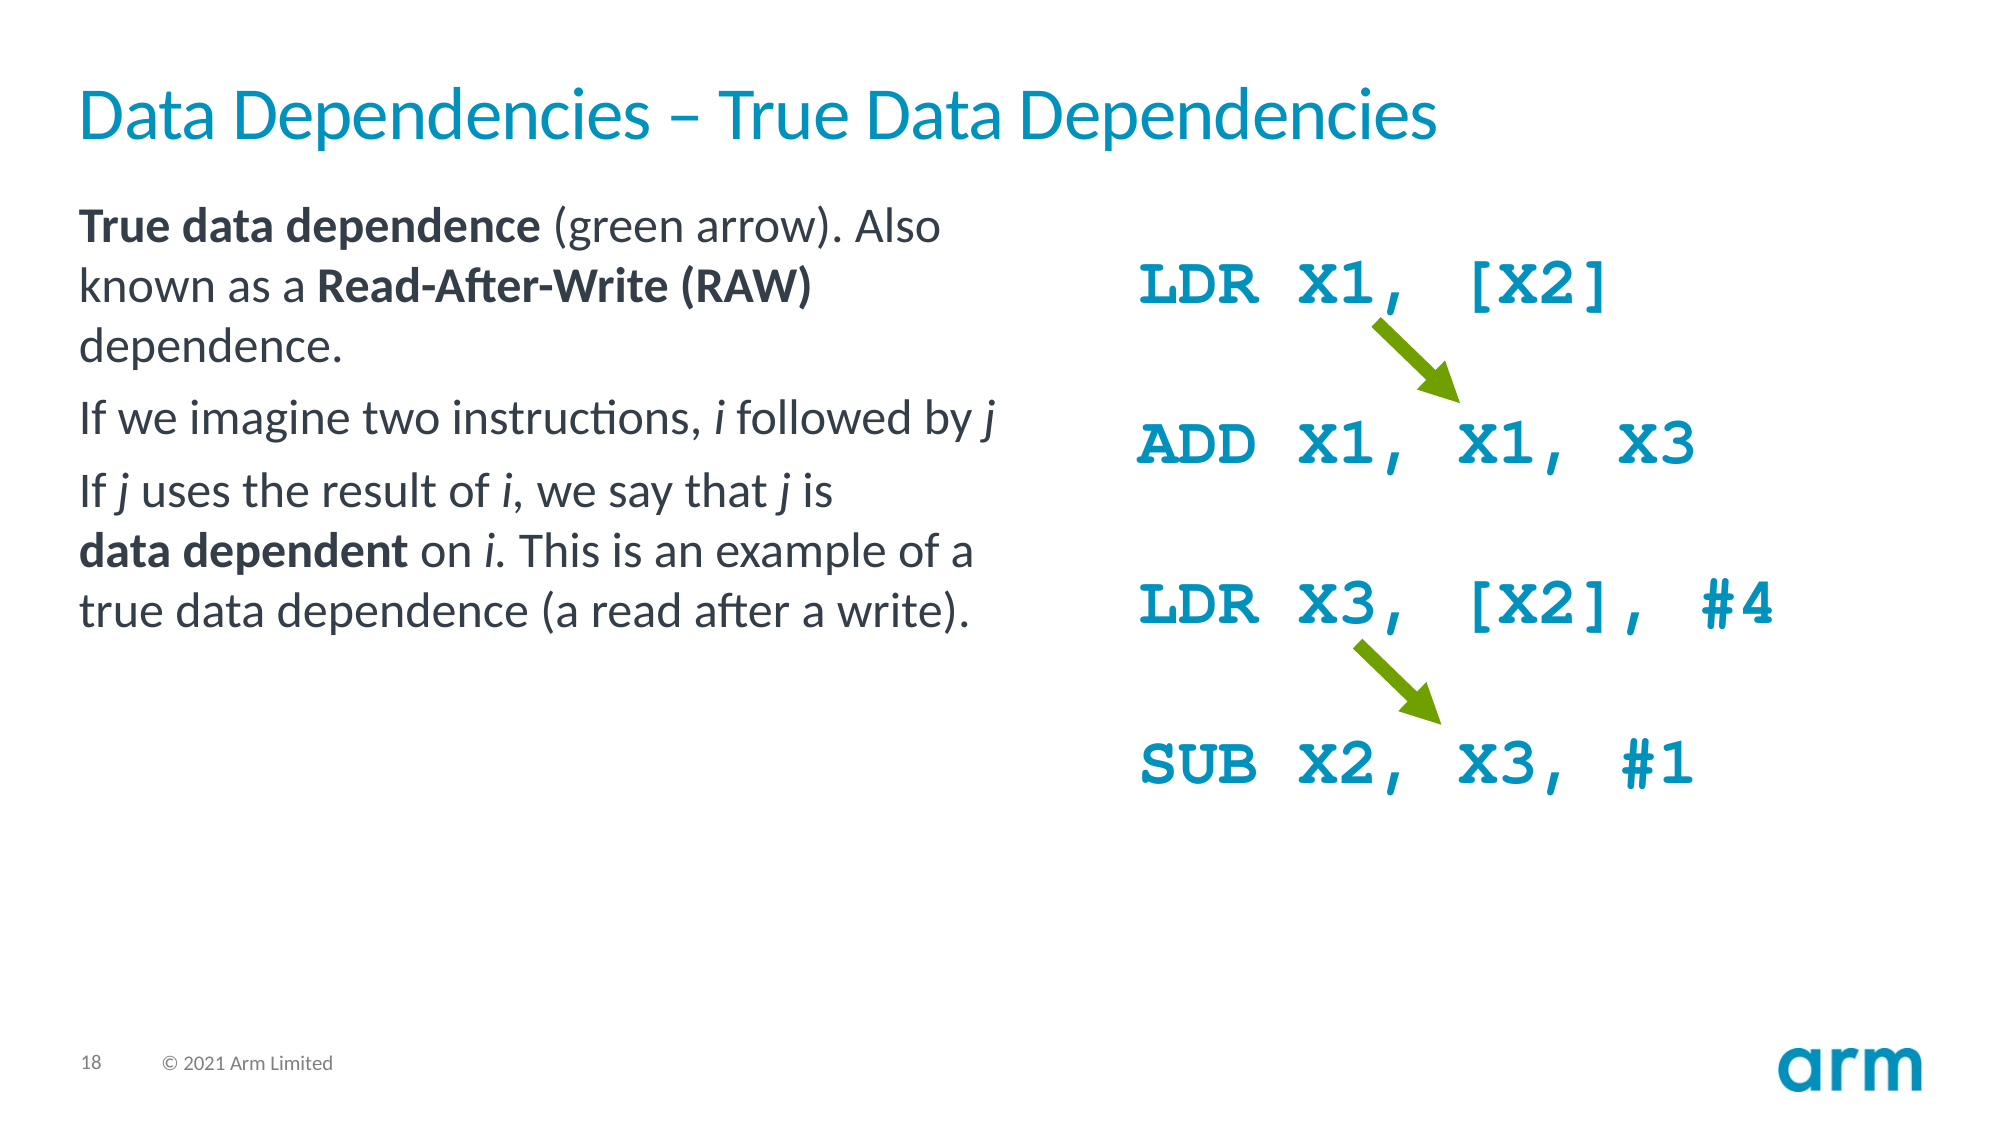

# Data Dependencies – True Data Dependencies
True data dependence (green arrow). Also known as a Read-After-Write (RAW) dependence.
If we imagine two instructions, i followed by j
If j uses the result of i, we say that j is
data dependent on i. This is an example of a true data dependence (a read after a write).
LDR X1, [X2]

ADD X1, X1, X3

LDR X3, [X2], #4

SUB X2, X3, #1